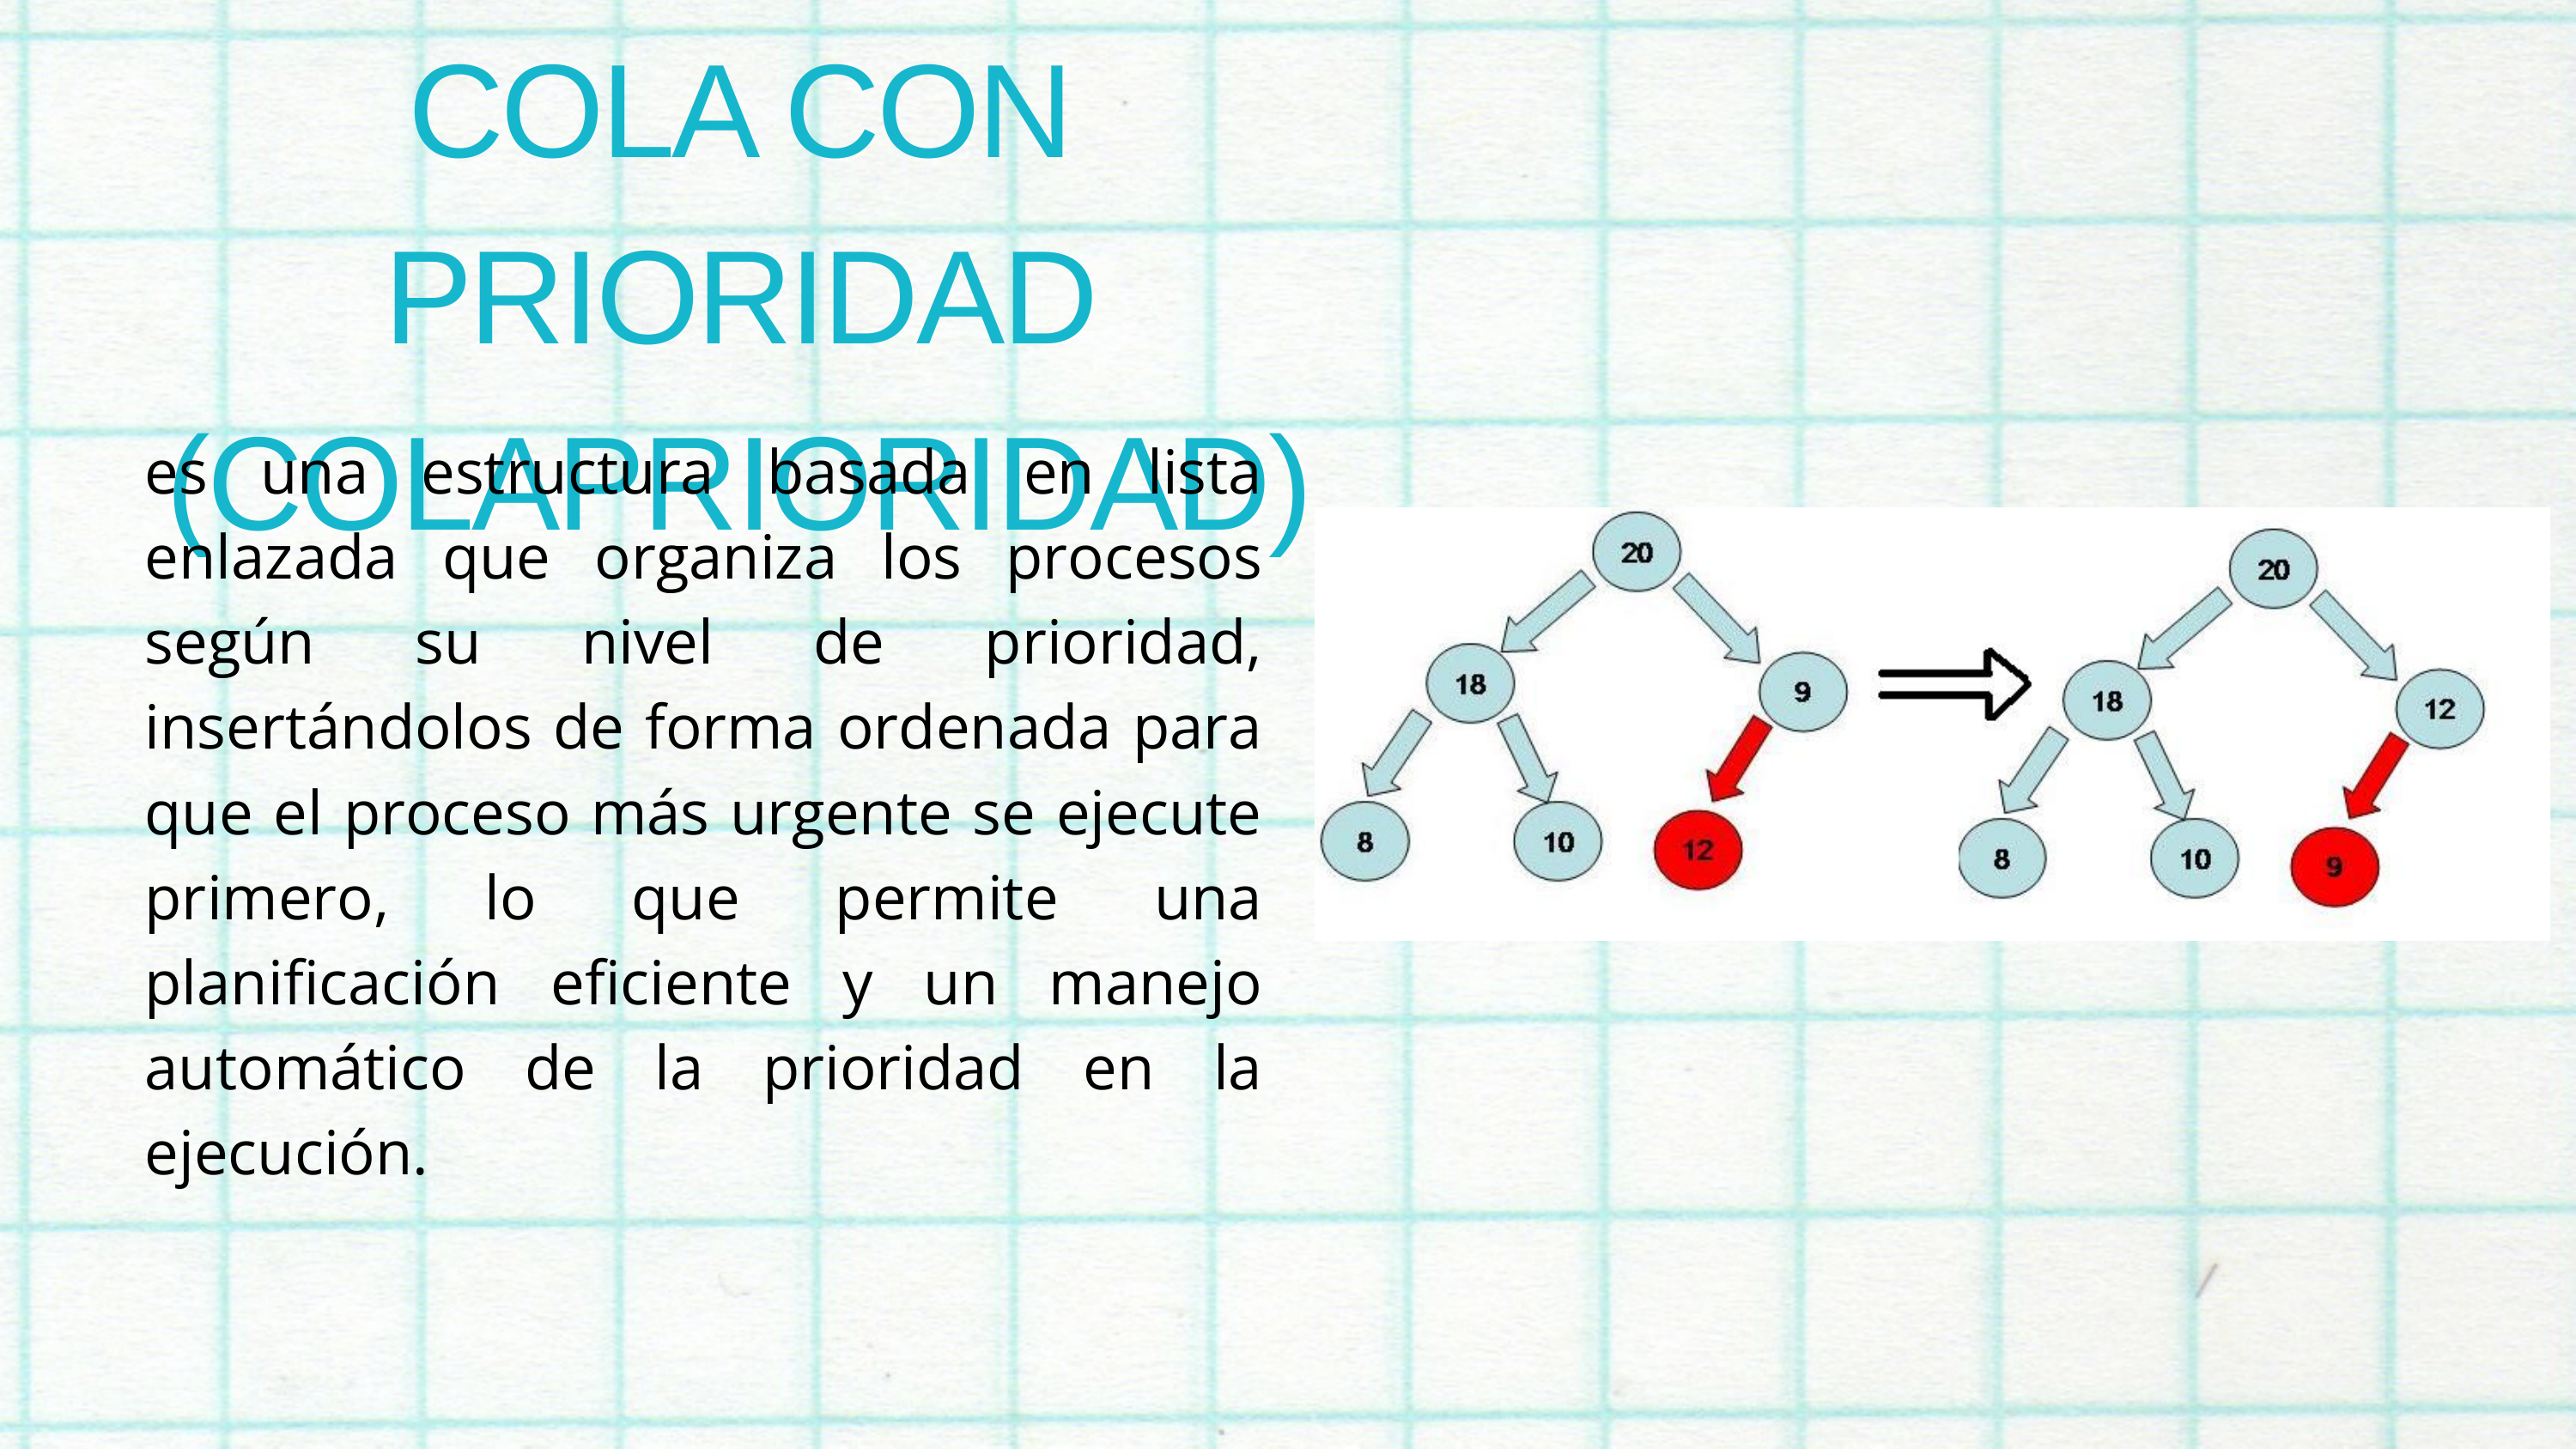

COLA CON PRIORIDAD (COLAPRIORIDAD)
es una estructura basada en lista enlazada que organiza los procesos según su nivel de prioridad, insertándolos de forma ordenada para que el proceso más urgente se ejecute primero, lo que permite una planificación eficiente y un manejo automático de la prioridad en la ejecución.